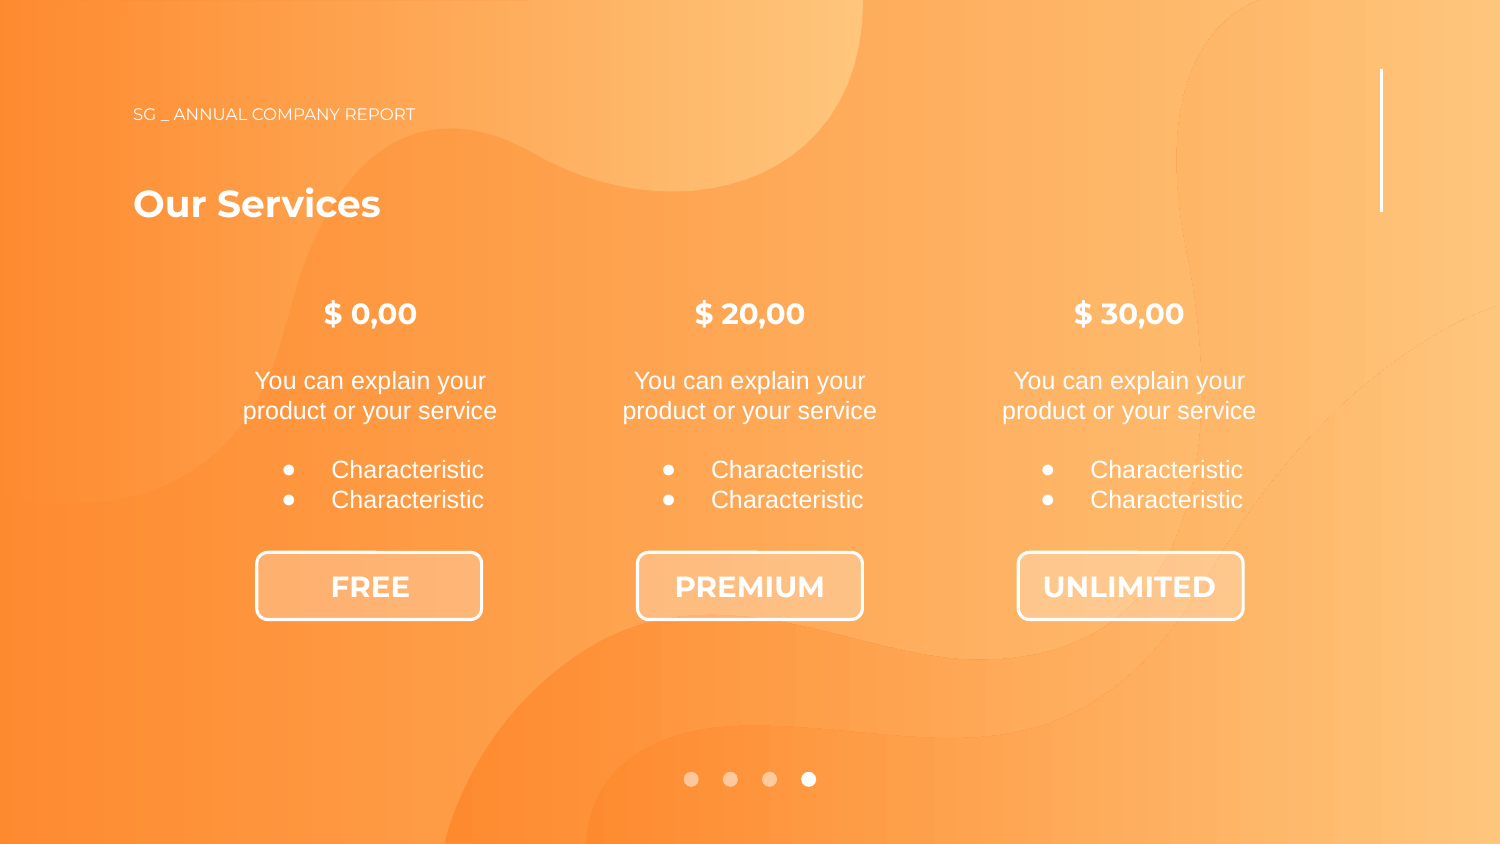

SG _ ANNUAL COMPANY REPORT
# Our Services
$ 0,00
$ 20,00
$ 30,00
You can explain your product or your service

Characteristic
Characteristic
You can explain your product or your service

Characteristic
Characteristic
You can explain your product or your service

Characteristic
Characteristic

FREE
PREMIUM
UNLIMITED